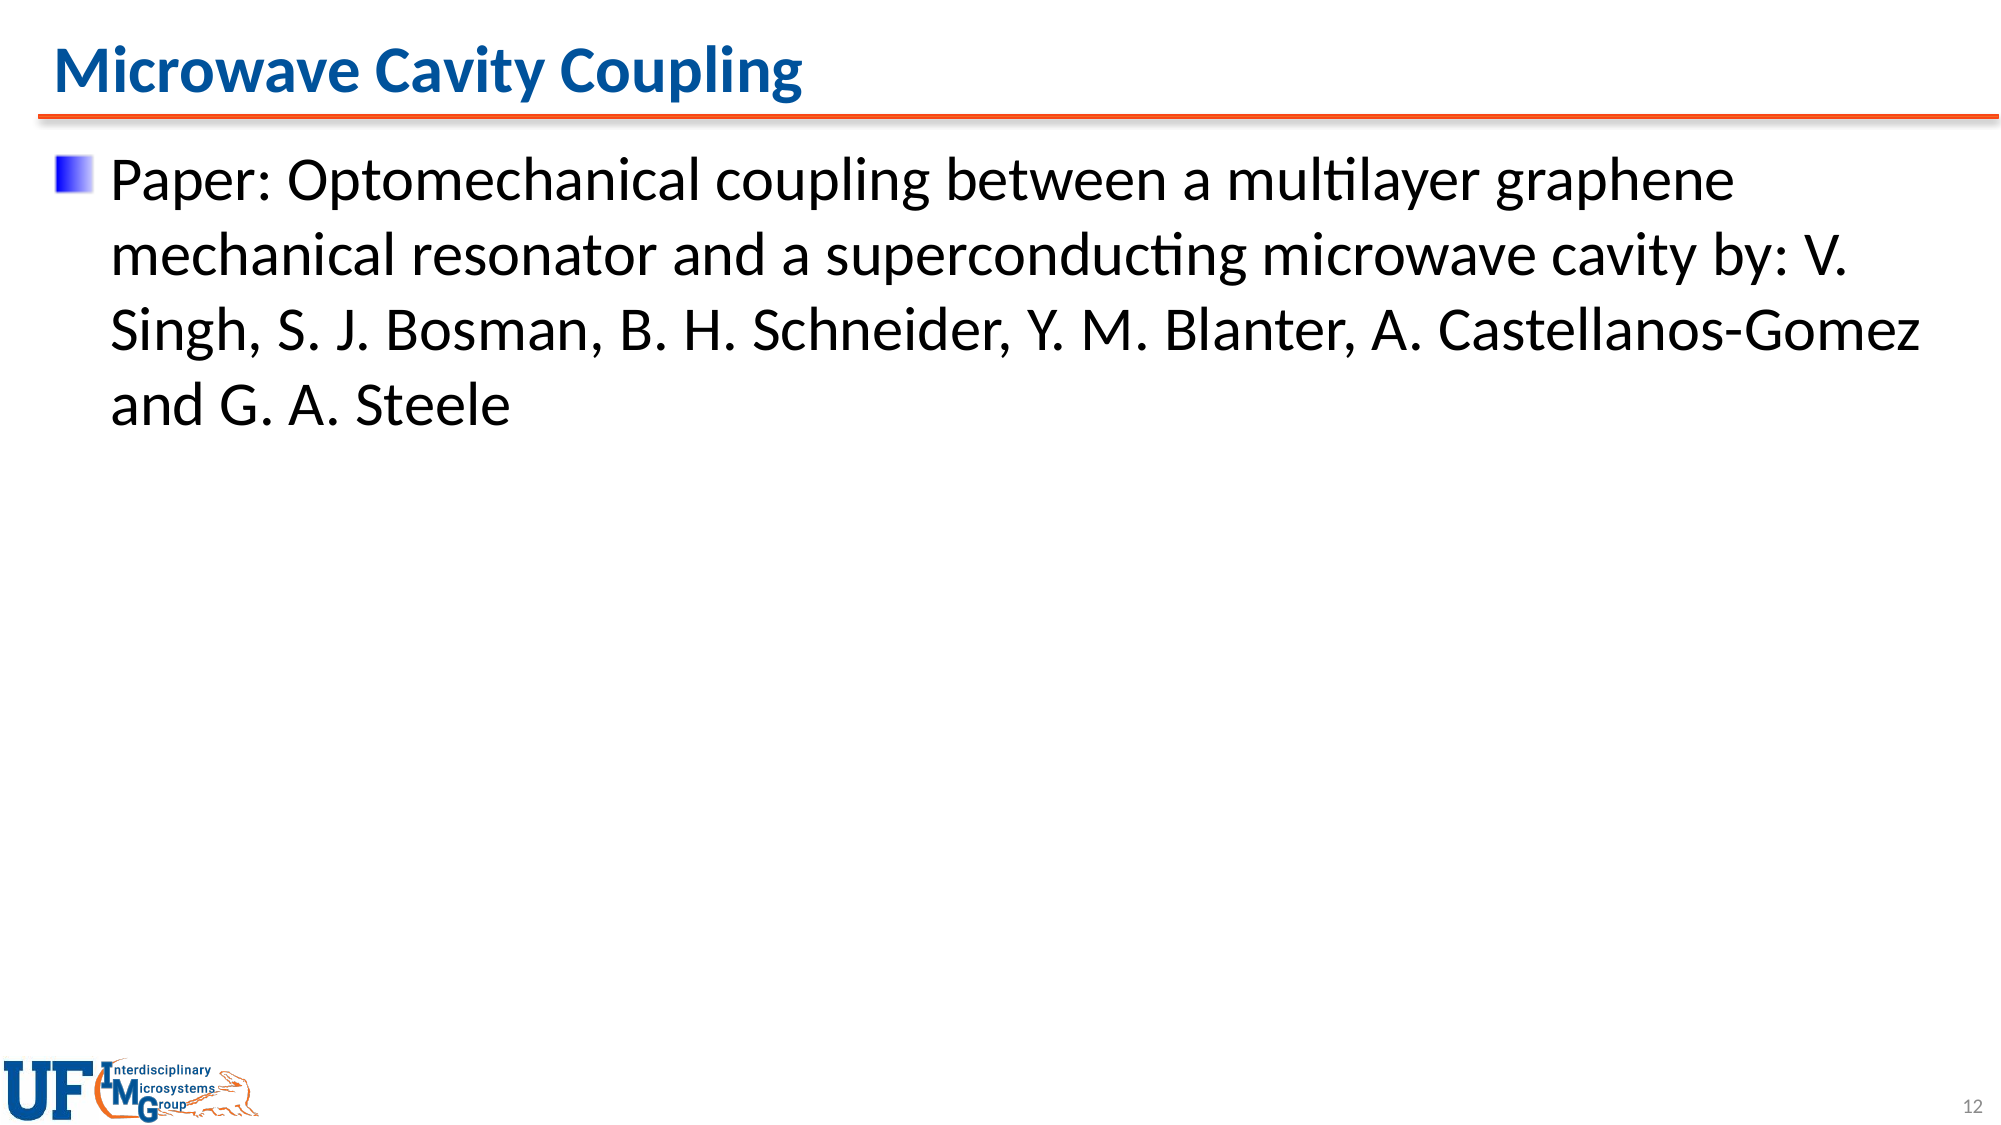

# Microwave Cavity Coupling
Paper: Optomechanical coupling between a multilayer graphene mechanical resonator and a superconducting microwave cavity by: V. Singh, S. J. Bosman, B. H. Schneider, Y. M. Blanter, A. Castellanos-Gomez and G. A. Steele
12